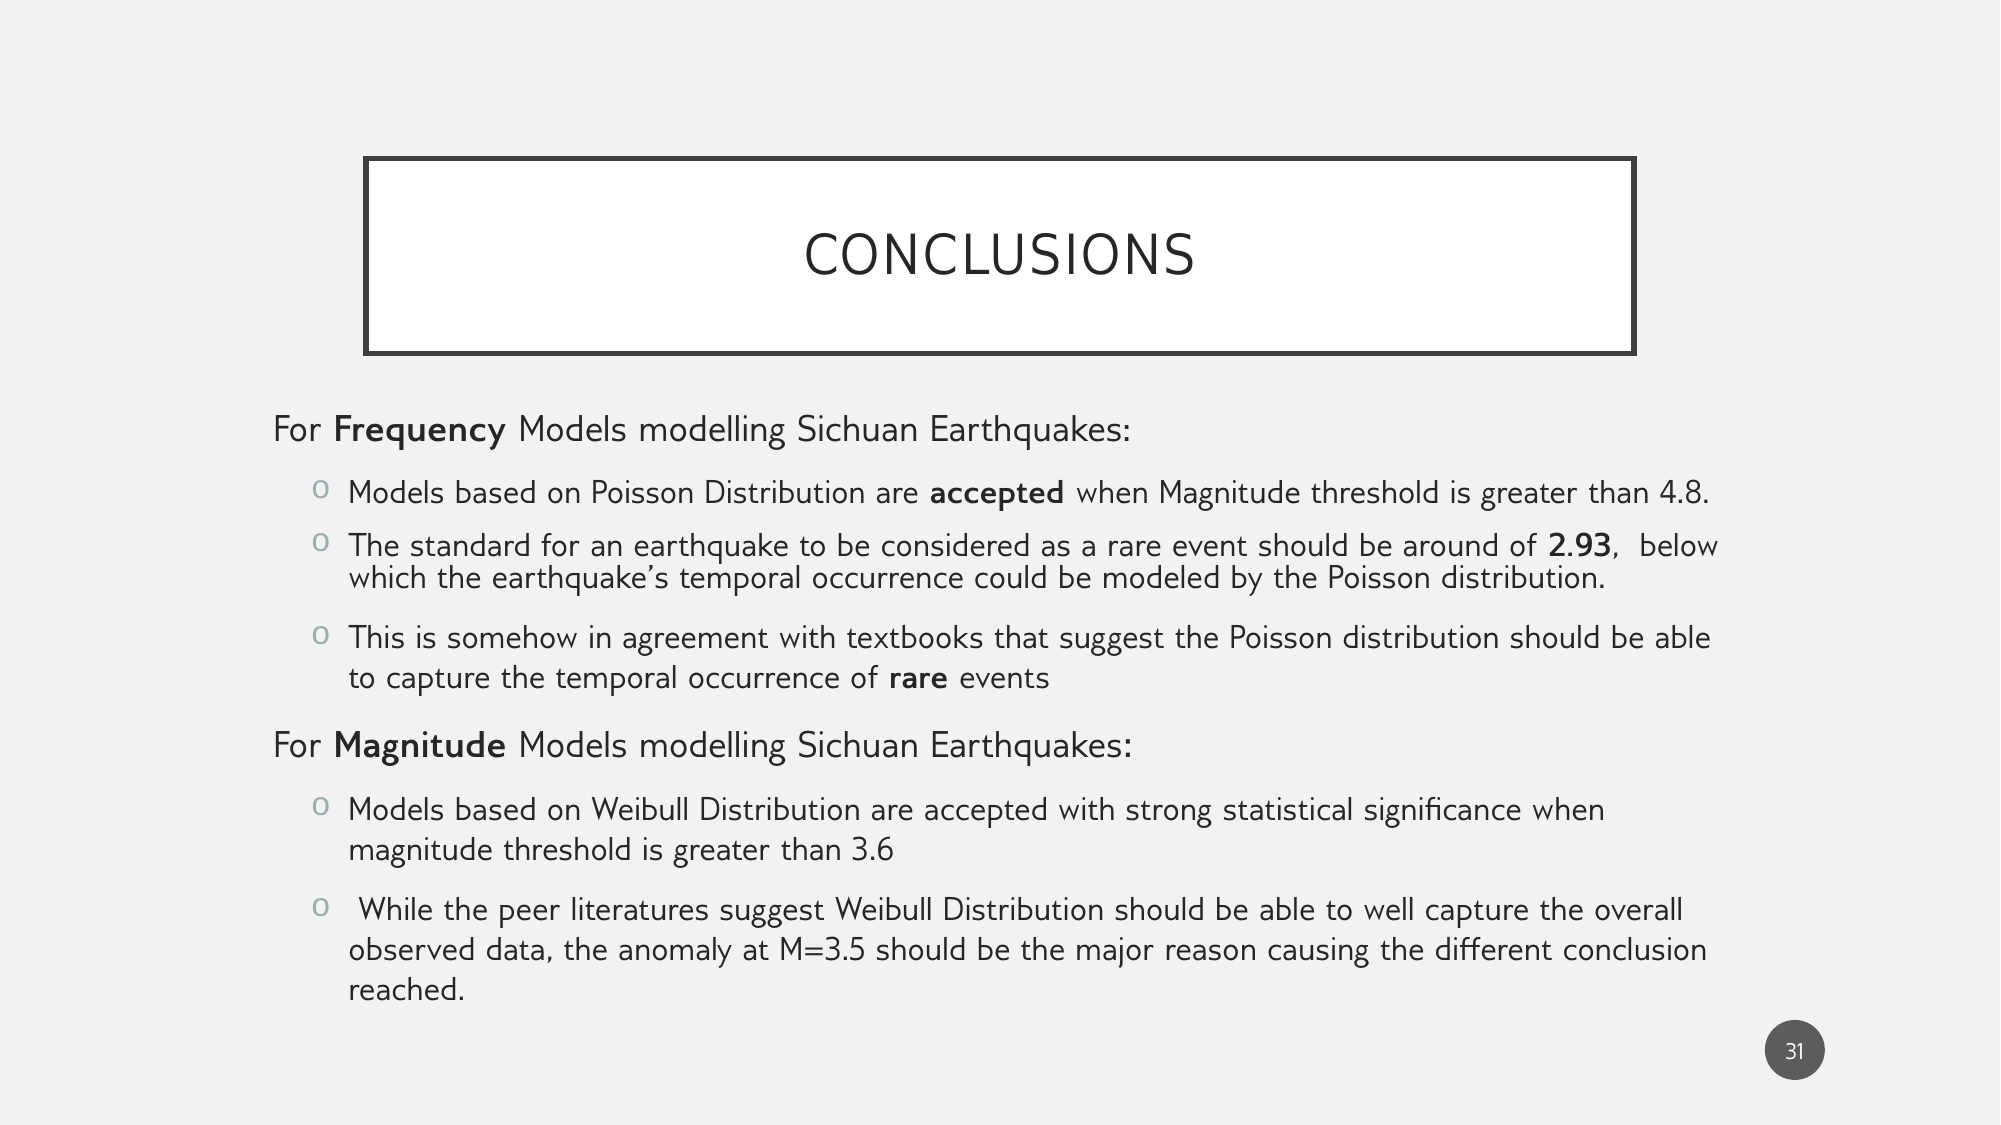

# Conclusions
For Frequency Models modelling Sichuan Earthquakes:
Models based on Poisson Distribution are accepted when Magnitude threshold is greater than 4.8.
The standard for an earthquake to be considered as a rare event should be around of 2.93,  below which the earthquake’s temporal occurrence could be modeled by the Poisson distribution.
This is somehow in agreement with textbooks that suggest the Poisson distribution should be able to capture the temporal occurrence of rare events
For Magnitude Models modelling Sichuan Earthquakes:
Models based on Weibull Distribution are accepted with strong statistical significance when magnitude threshold is greater than 3.6
 While the peer literatures suggest Weibull Distribution should be able to well capture the overall observed data, the anomaly at M=3.5 should be the major reason causing the different conclusion reached.
31